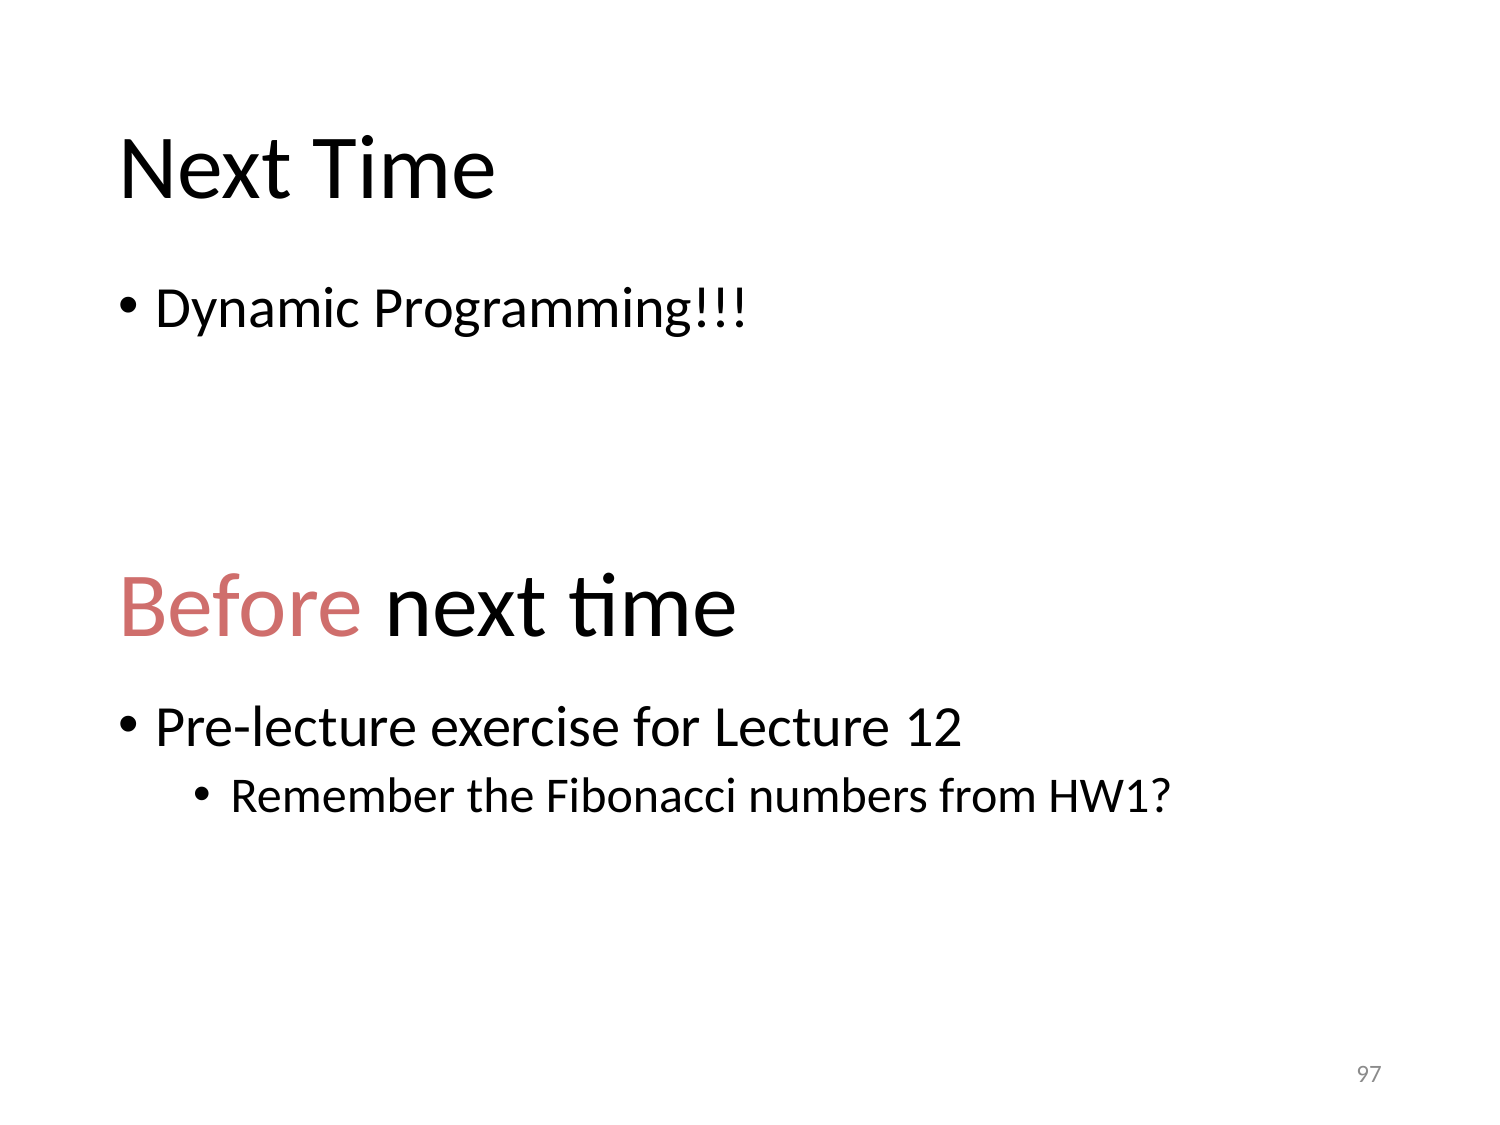

# Next Time
Dynamic Programming!!!

Pre-lecture exercise for Lecture 12
Remember the Fibonacci numbers from HW1?

Before next time
97